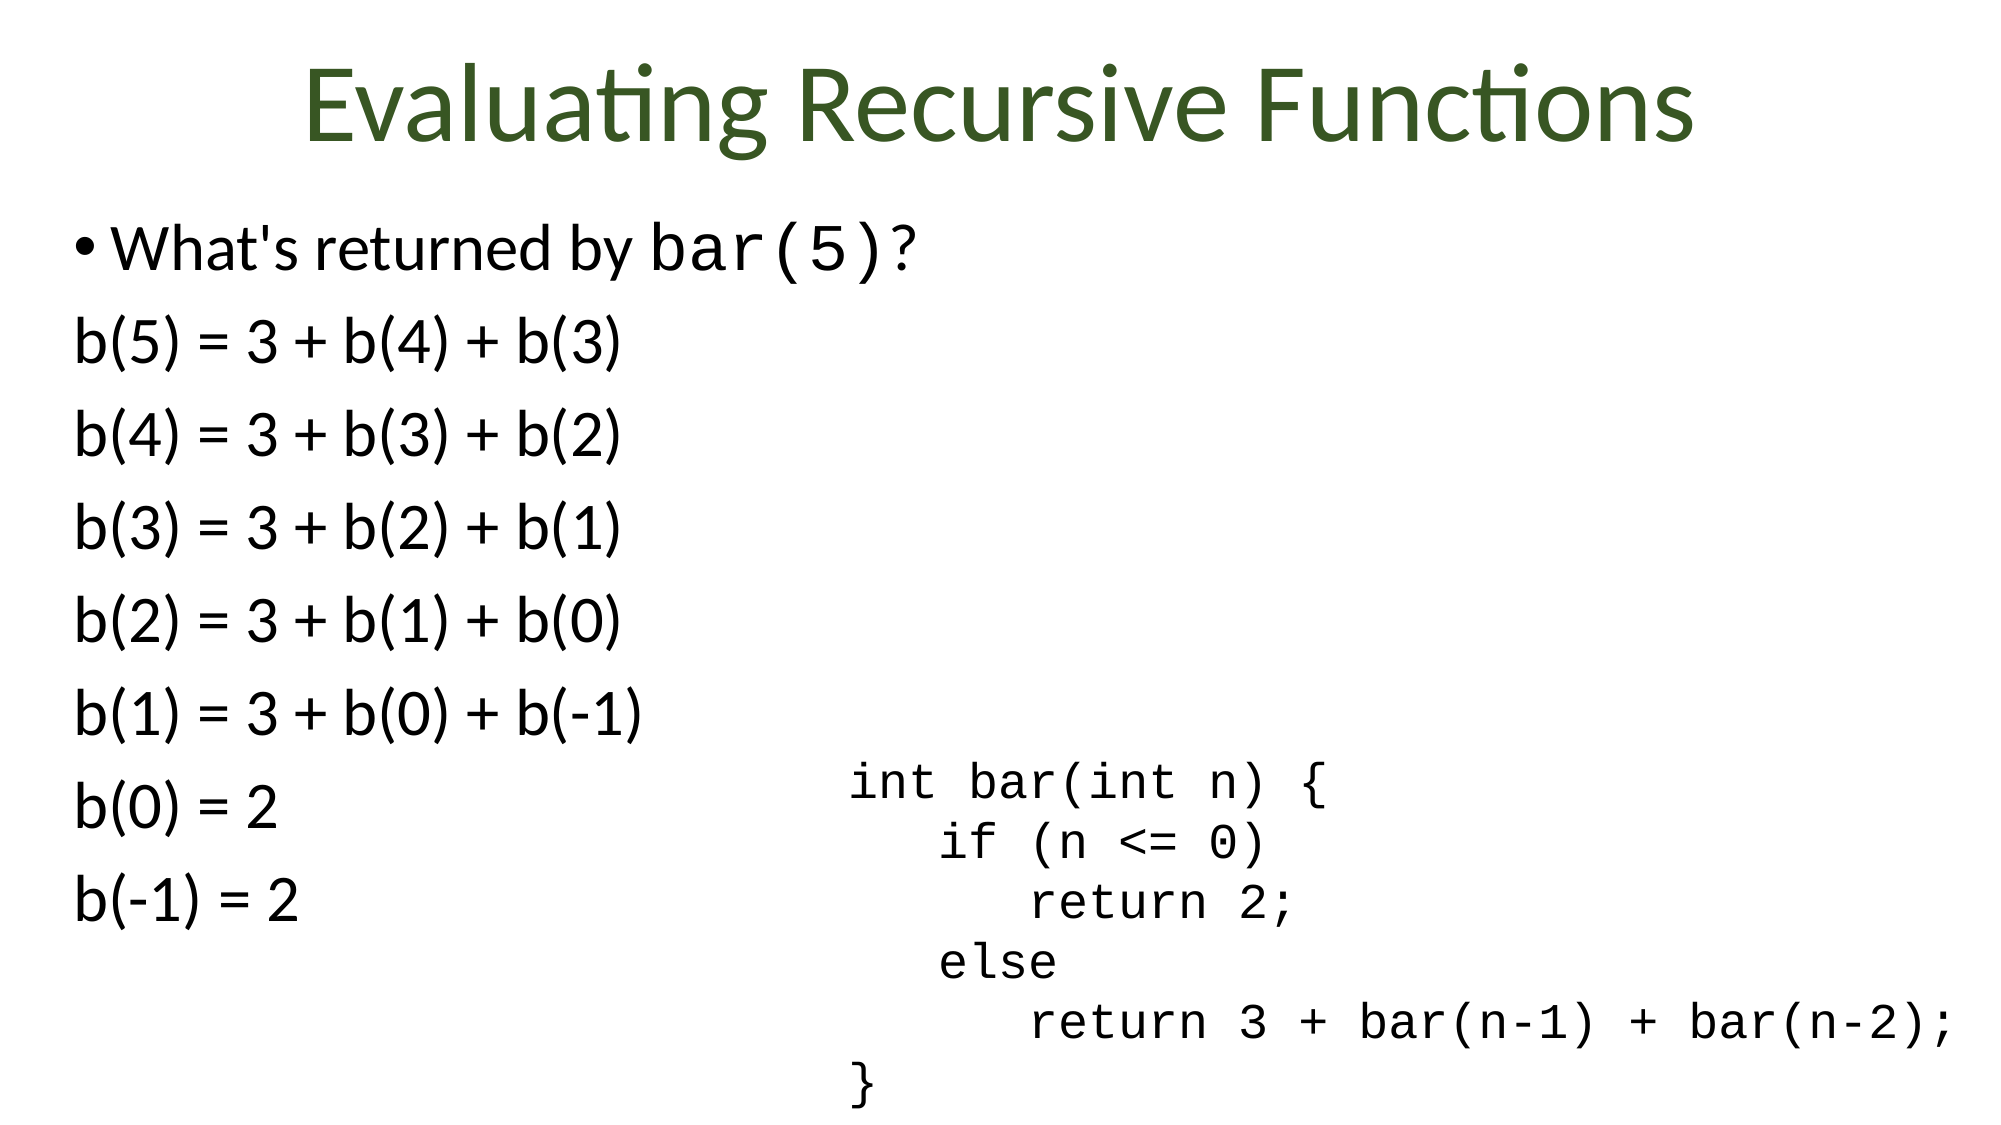

# Evaluating Recursive Functions
What's returned by bar(5)?
b(5) = 3 + b(4) + b(3)
b(4) = 3 + b(3) + b(2)
b(3) = 3 + b(2) + b(1)
b(2) = 3 + b(1) + b(0)
b(1) = 3 + b(0) + b(-1)
b(0) = 2
b(-1) = 2
int bar(int n) {
   if (n <= 0)
      return 2;
   else
      return 3 + bar(n-1) + bar(n-2);
}